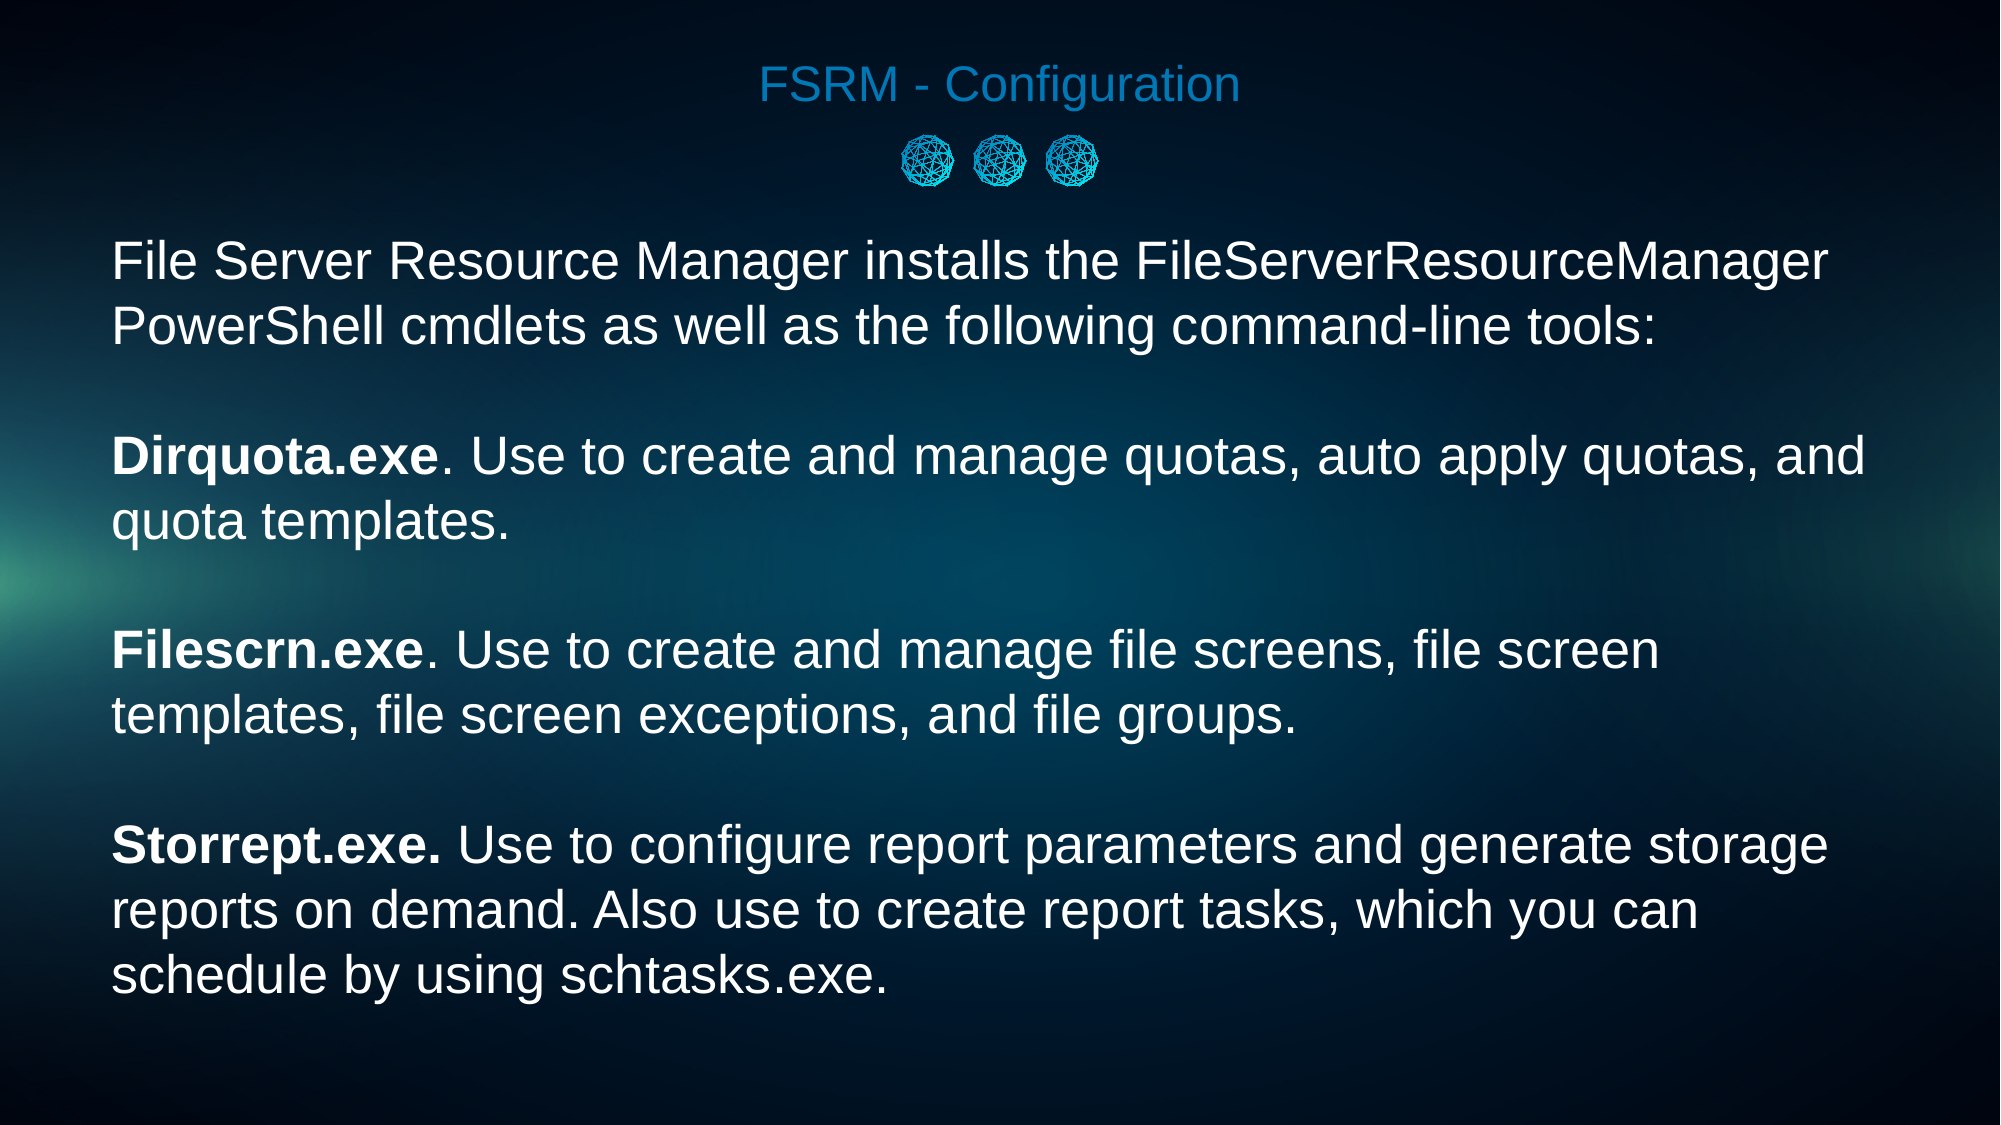

FSRM - Configuration

File Server Resource Manager installs the FileServerResourceManager PowerShell cmdlets as well as the following command-line tools:

Dirquota.exe. Use to create and manage quotas, auto apply quotas, and quota templates.

Filescrn.exe. Use to create and manage file screens, file screen templates, file screen exceptions, and file groups.

Storrept.exe. Use to configure report parameters and generate storage reports on demand. Also use to create report tasks, which you can schedule by using schtasks.exe.